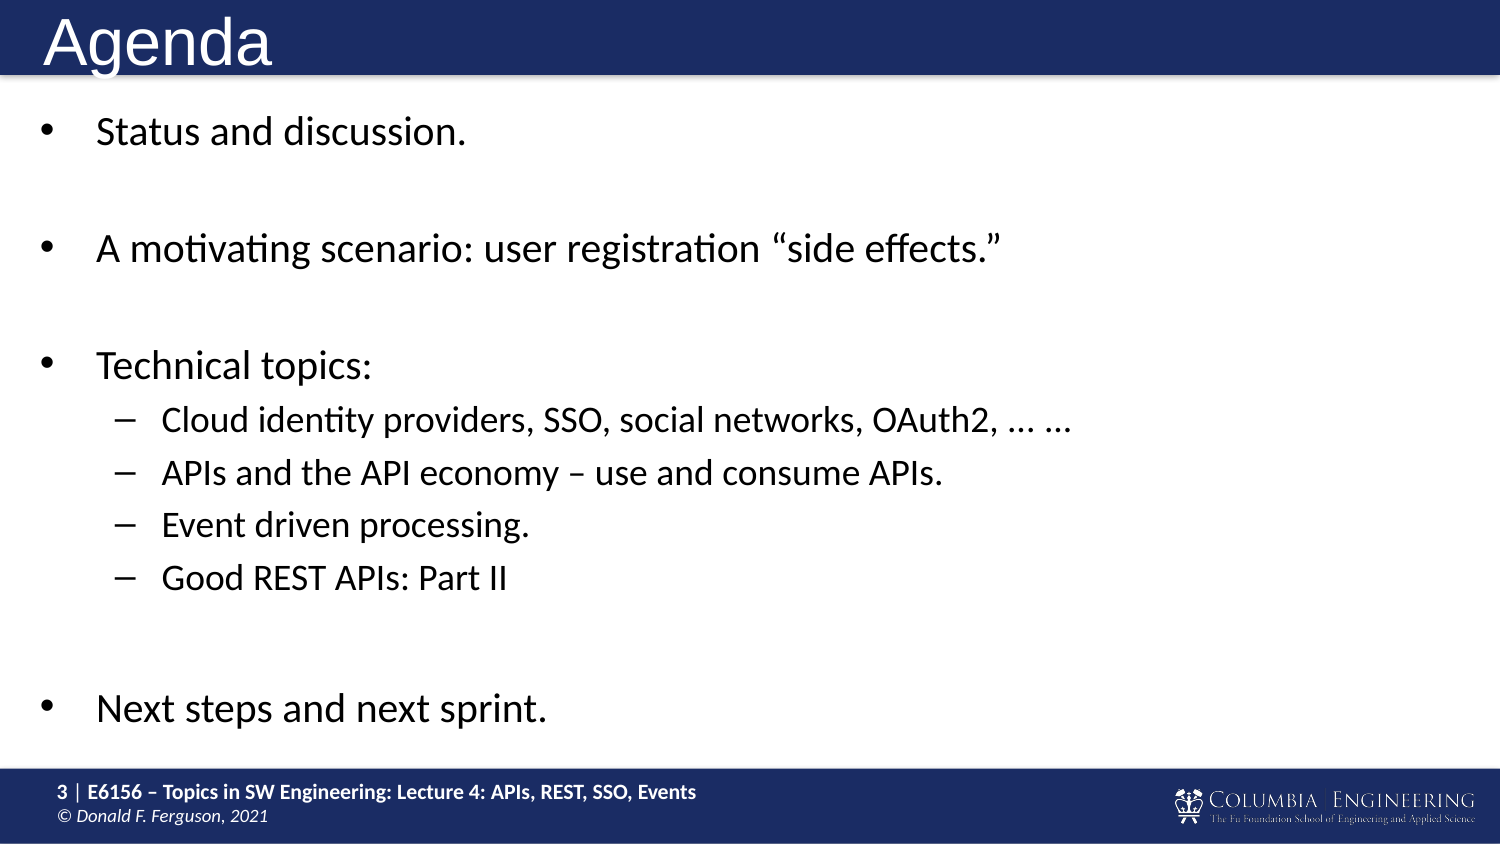

# Agenda
Status and discussion.

A motivating scenario: user registration “side effects.”

Technical topics:
Cloud identity providers, SSO, social networks, OAuth2, ... ...
APIs and the API economy – use and consume APIs.
Event driven processing.
Good REST APIs: Part II

Next steps and next sprint.